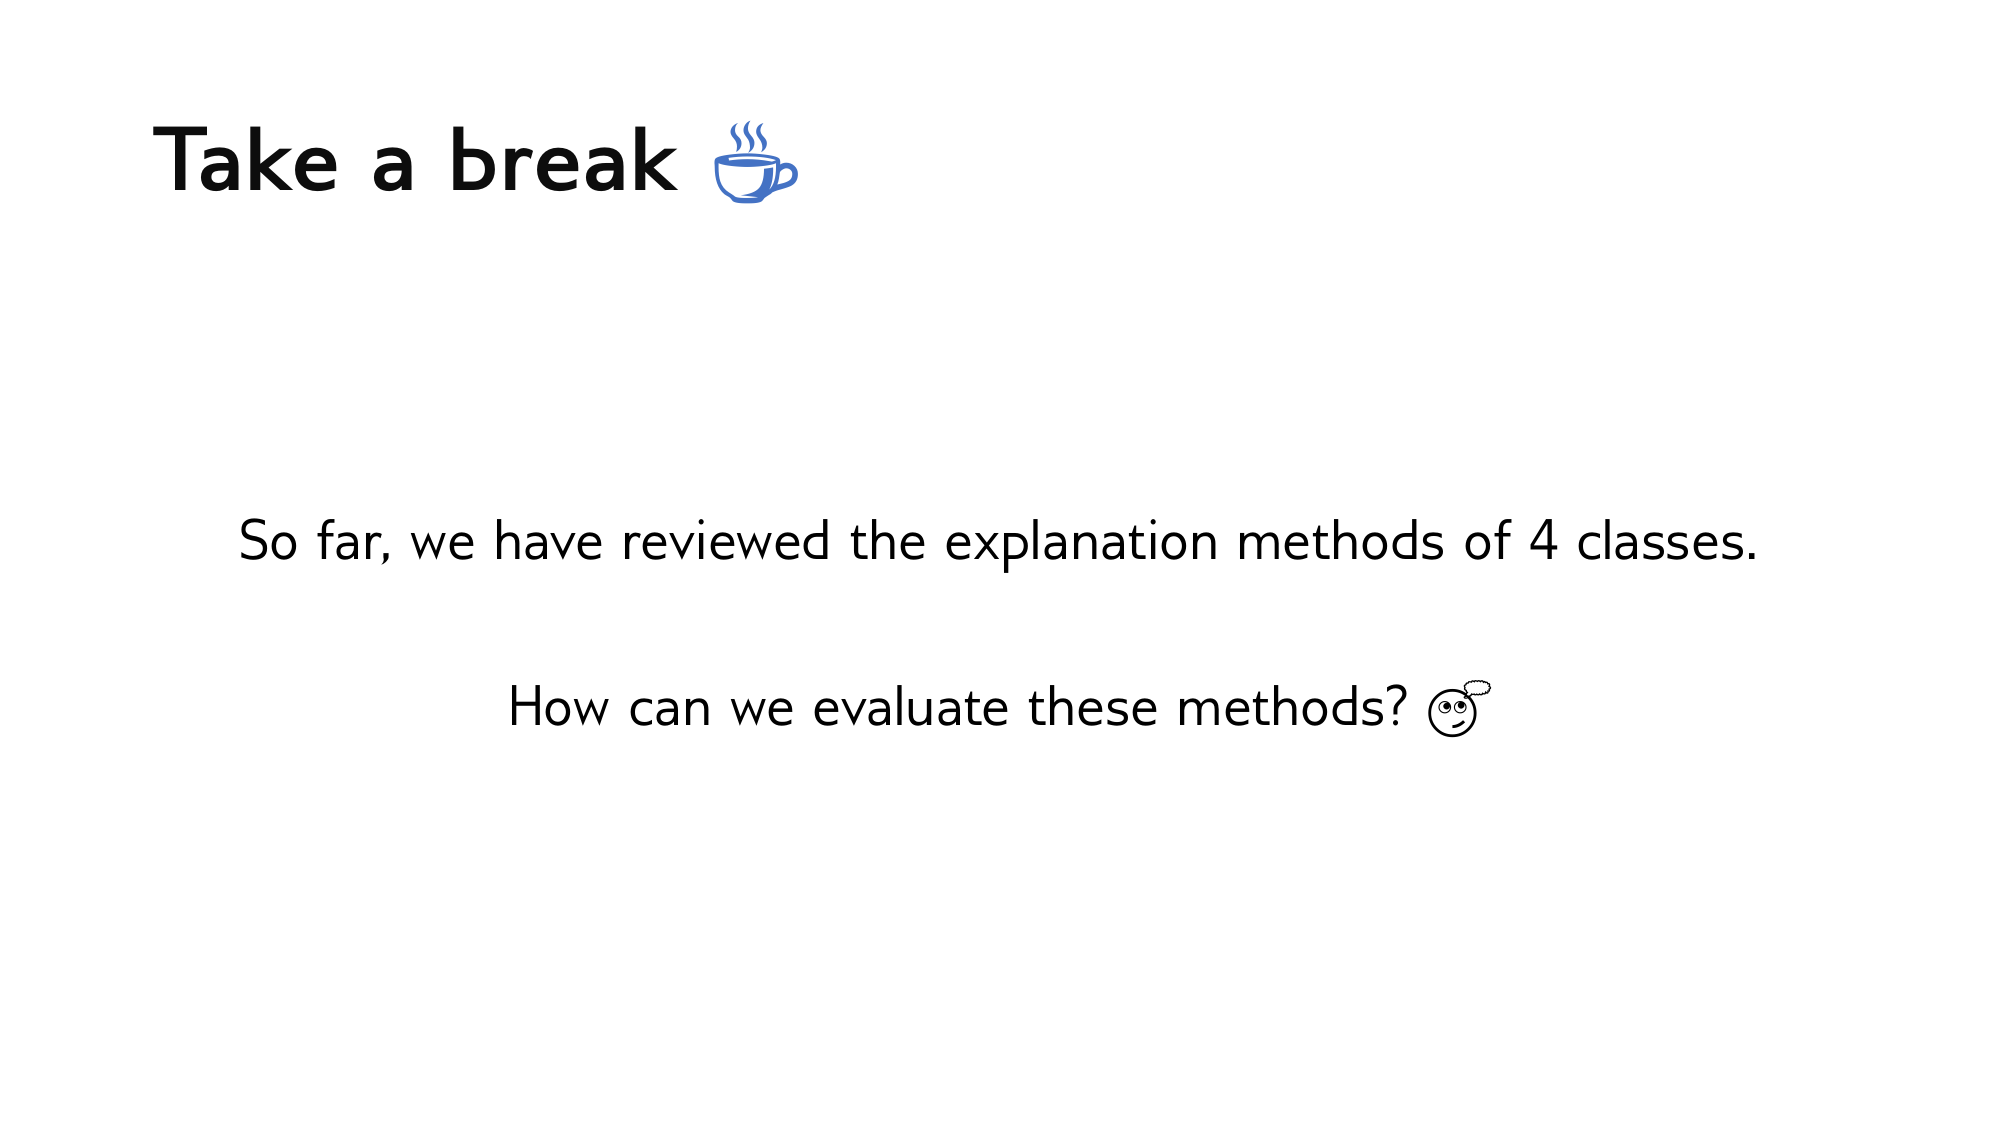

# Take a break ☕️

So far, we have reviewed the explanation methods of 4 classes.

How can we evaluate these methods? 🤔